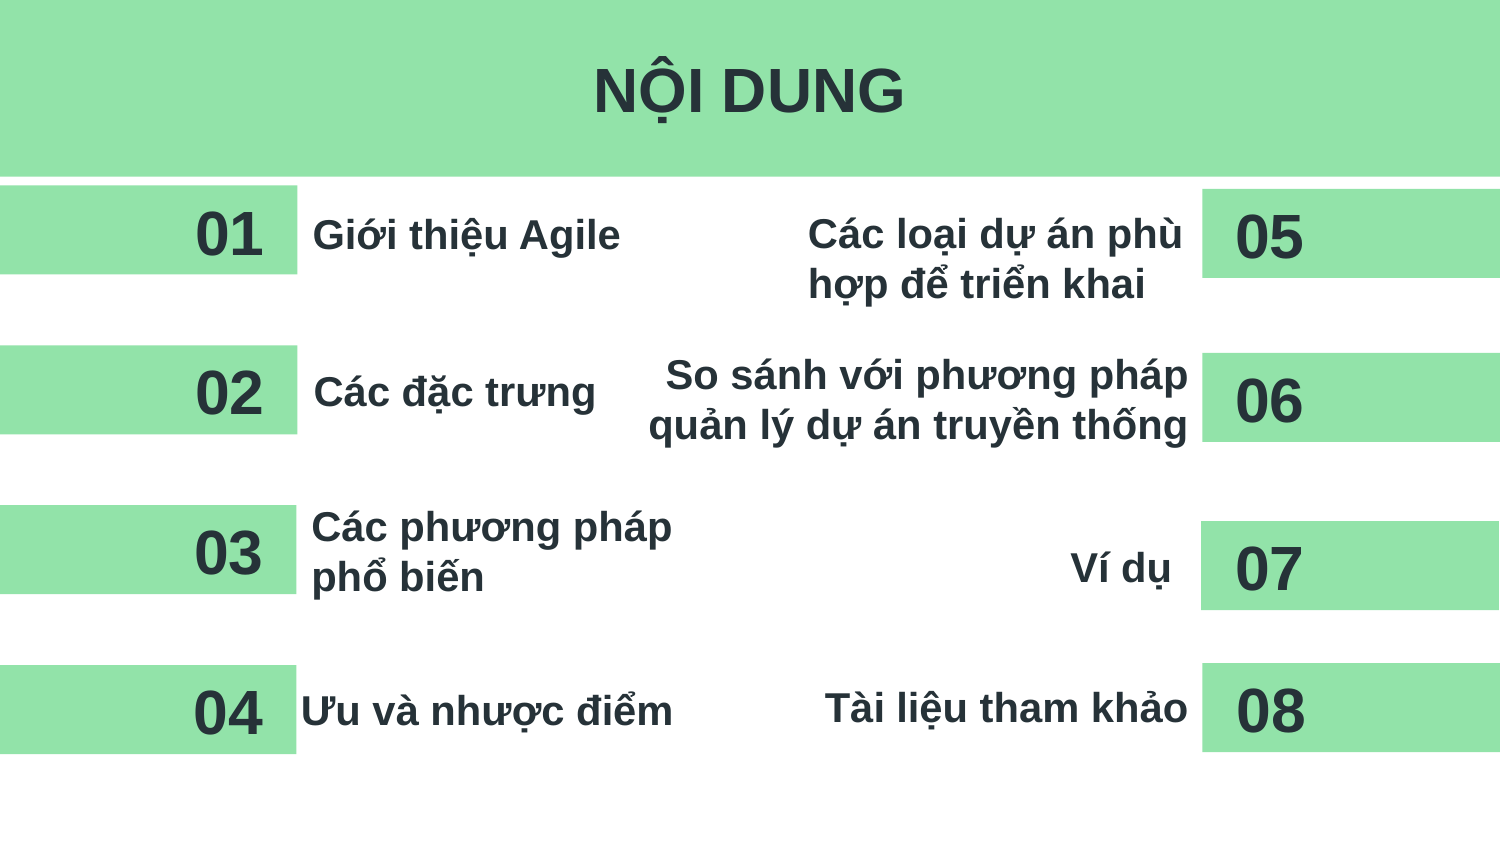

NỘI DUNG

01
05
# Giới thiệu Agile
Các loại dự án phù hợp để triển khai
So sánh với phương pháp quản lý dự án truyền thống

Các đặc trưng

02
06
Các phương pháp phổ biến

03

Ví dụ
07
Tài liệu tham khảo
Ưu và nhược điểm

08
04